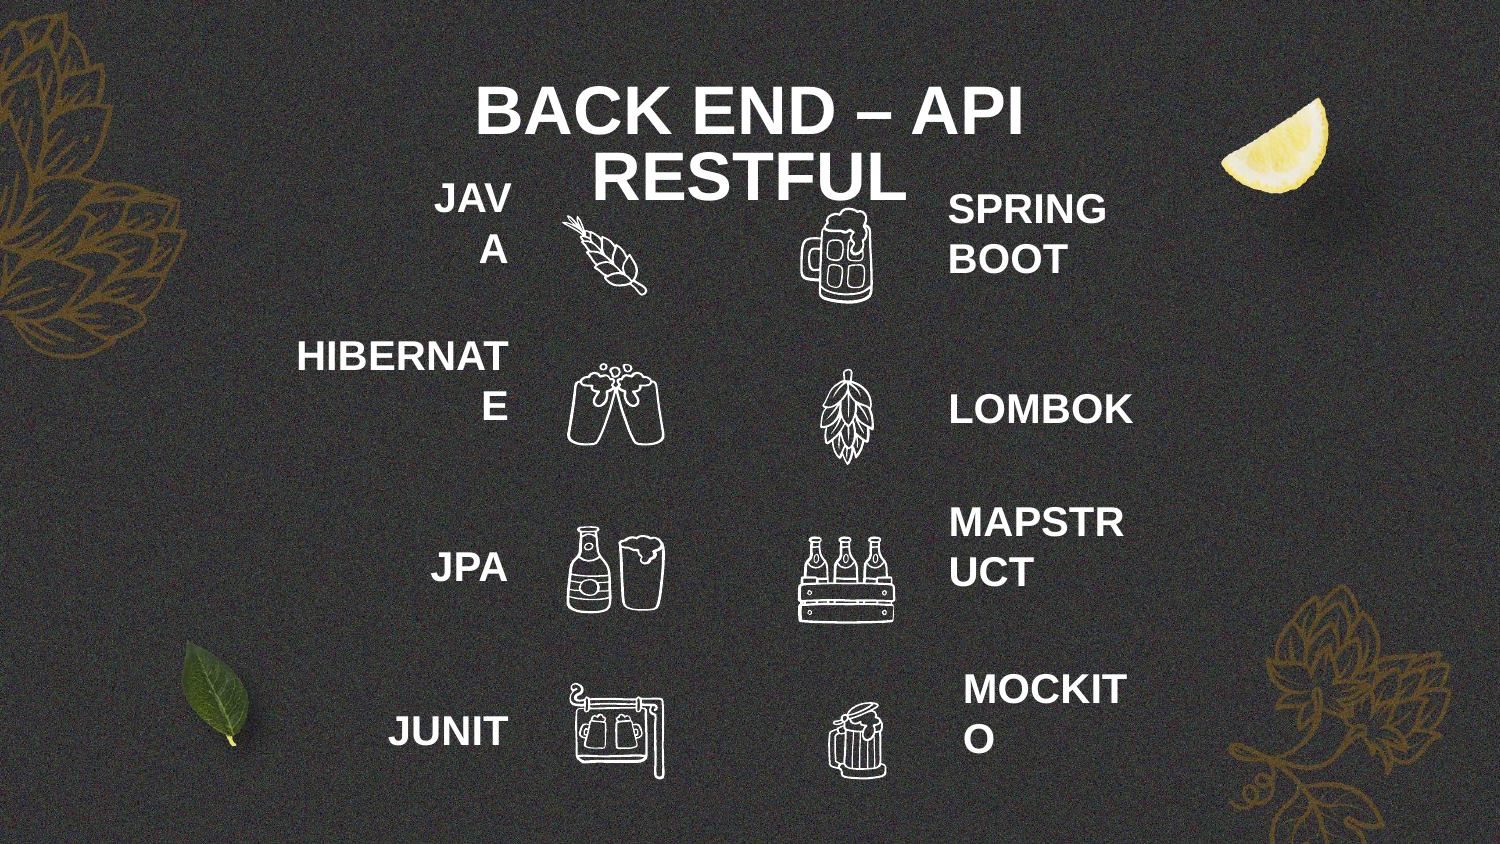

# BACK END – API RESTFUL

SPRING BOOT
JAVA

HIBERNATE
LOMBOK

JPA
MAPSTRUCT

JUNIT
MOCKITO